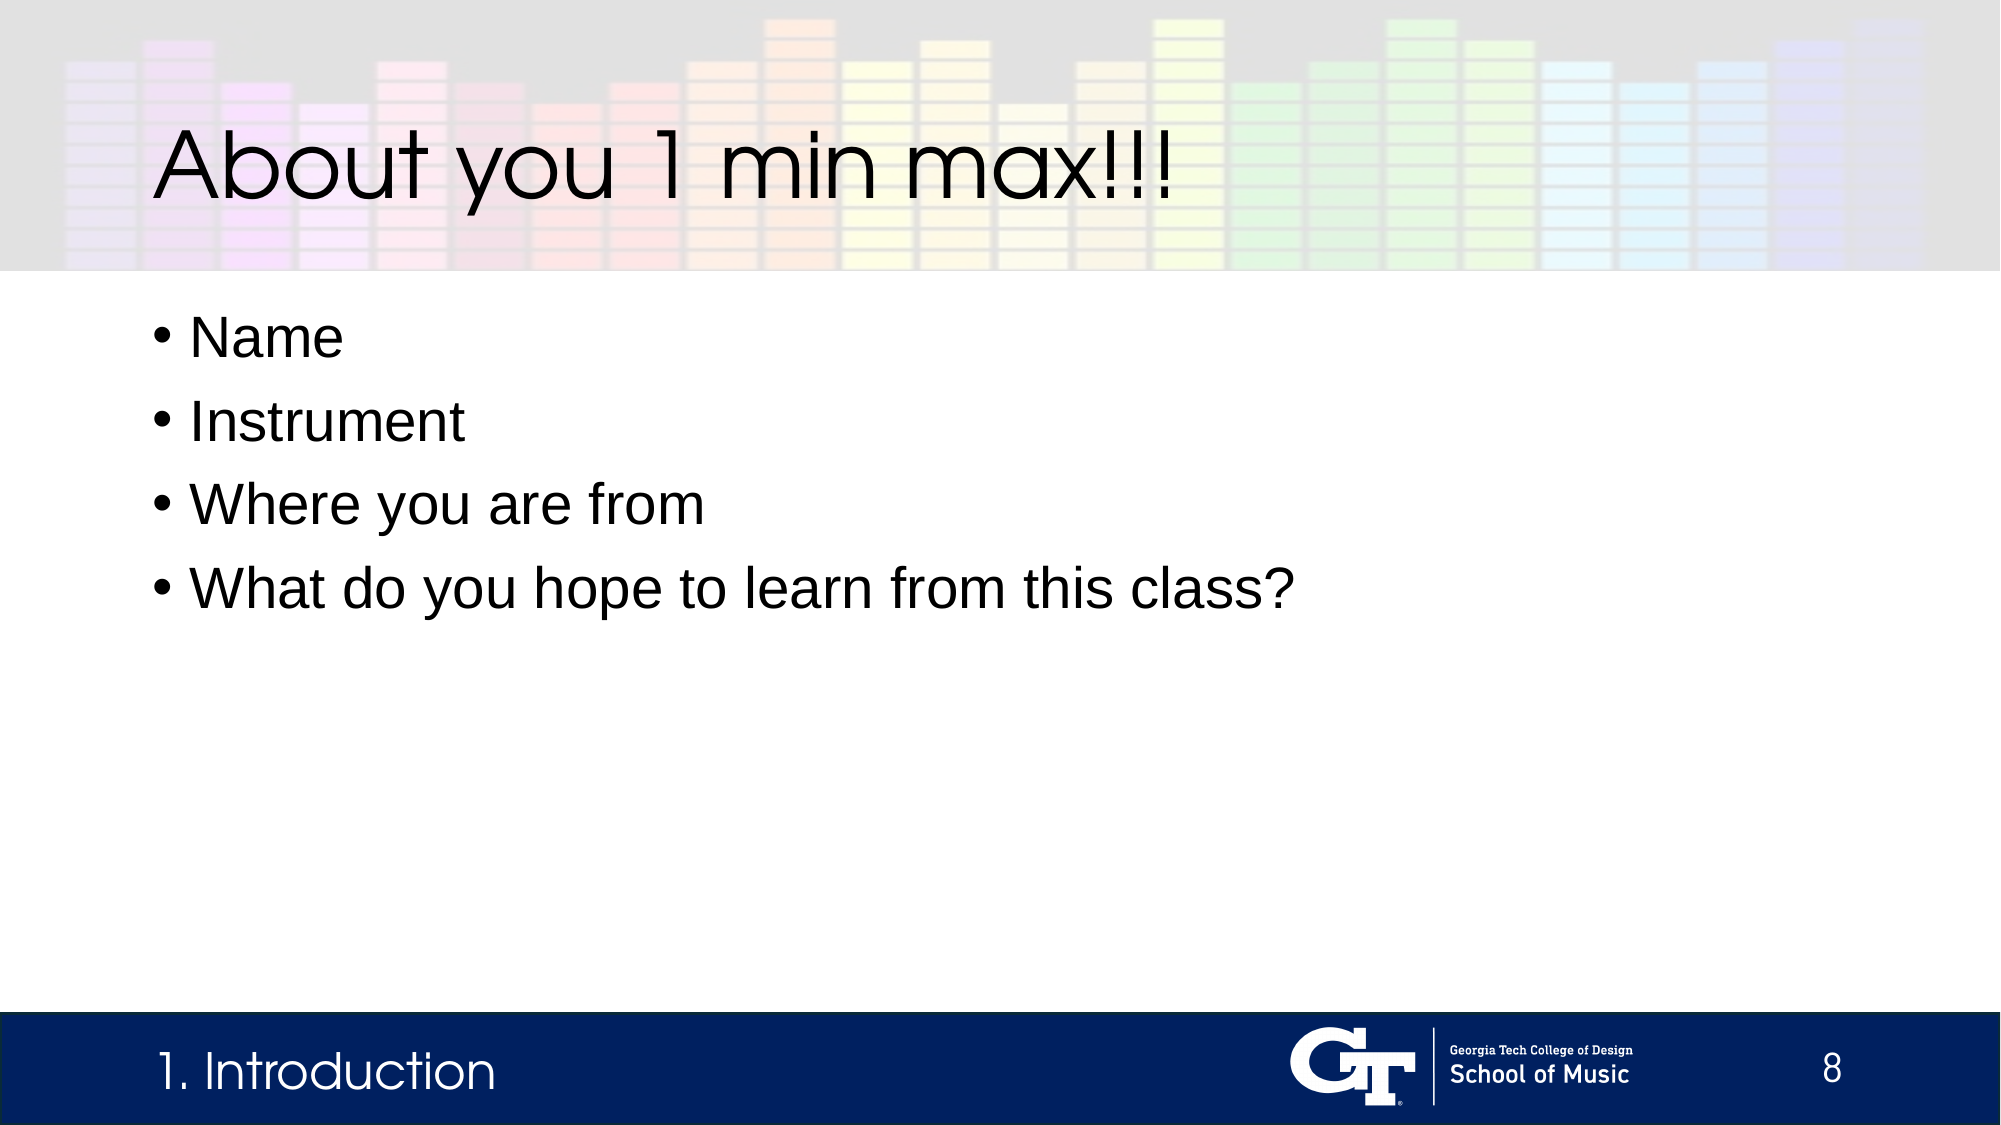

# About you 1 min max!!!
Name
Instrument
Where you are from
What do you hope to learn from this class?
1. Introduction
8